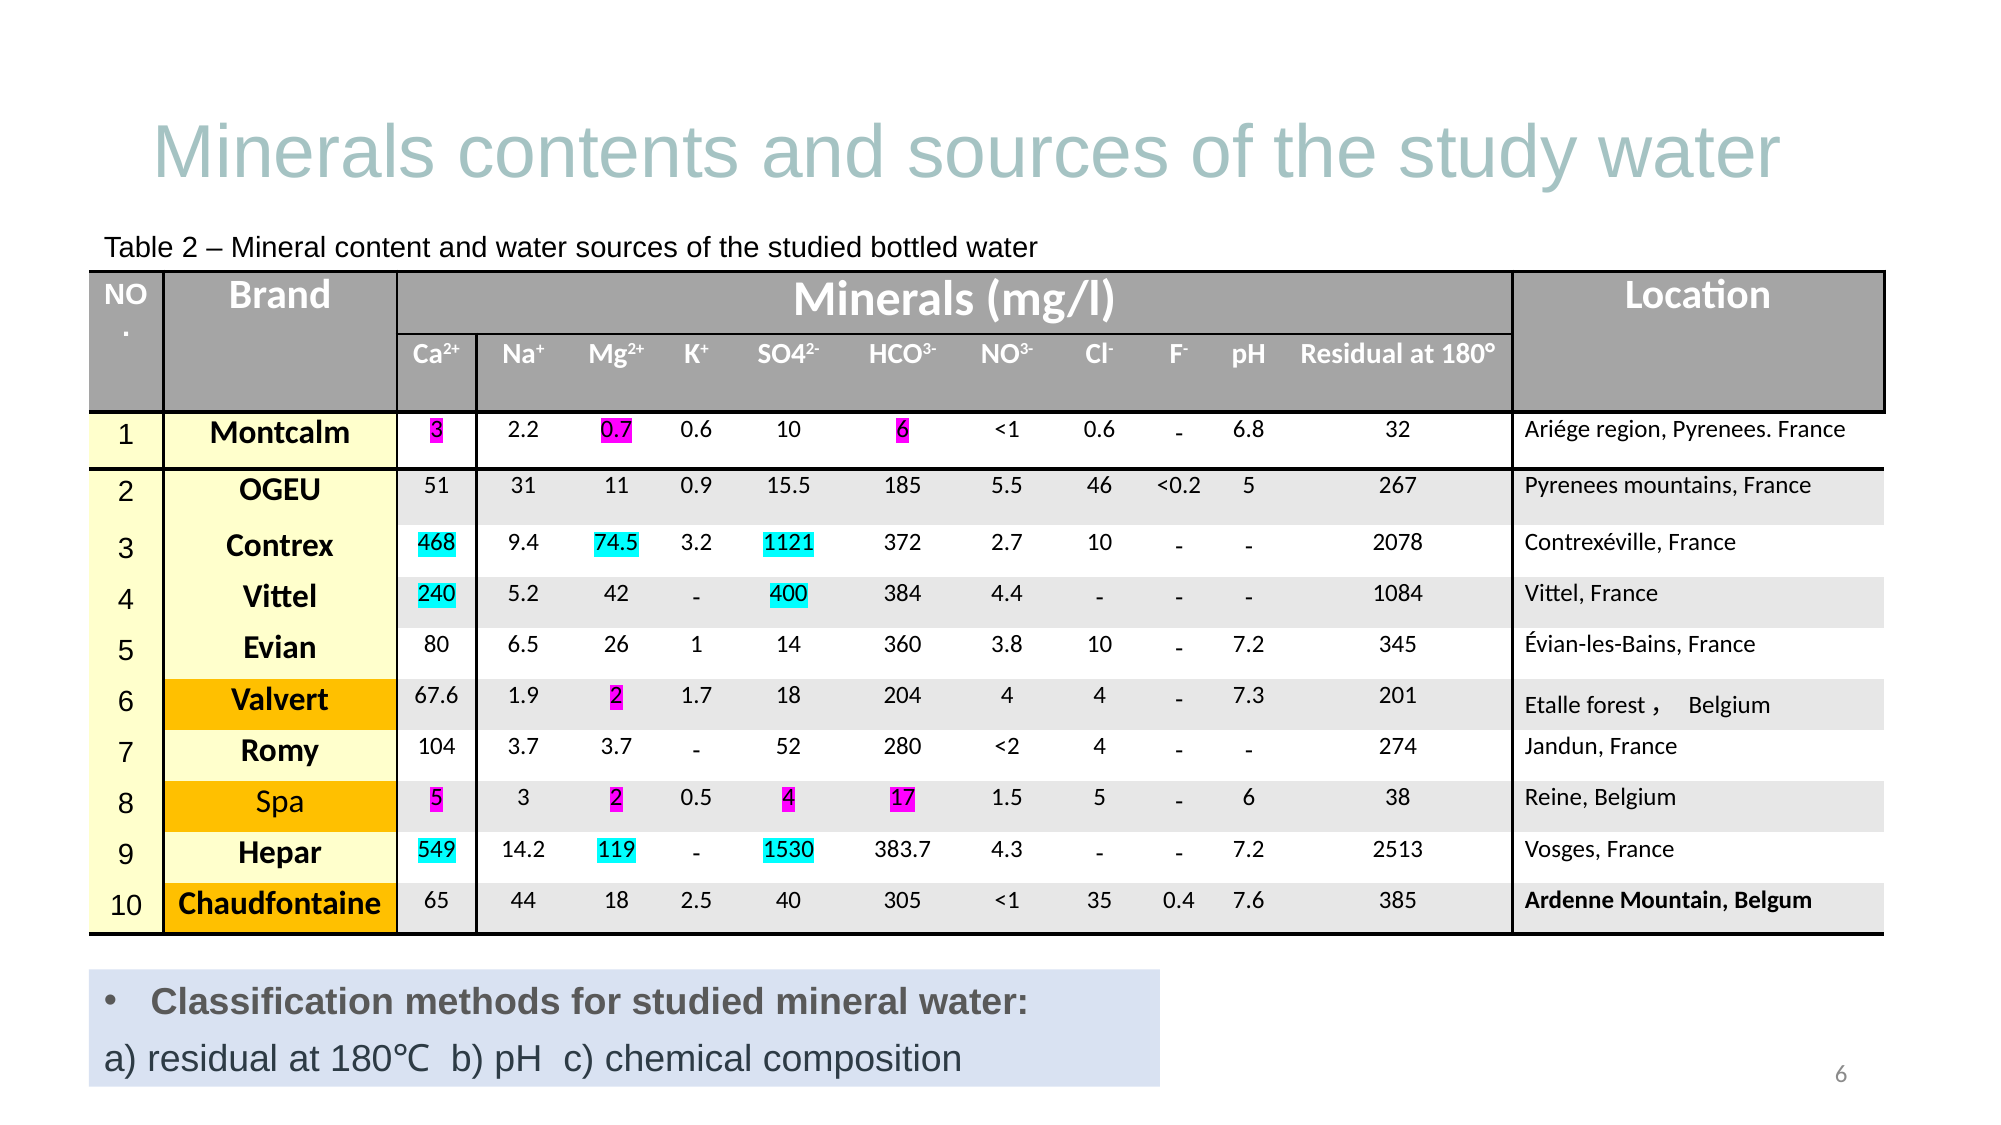

# Minerals contents and sources of the study water
Table 2 – Mineral content and water sources of the studied bottled water
| NO. | Brand | Minerals (mg/l) |  |  |  |  |  |  |  |  |  |  | Location |
| --- | --- | --- | --- | --- | --- | --- | --- | --- | --- | --- | --- | --- | --- |
|  | Brand | Ca2+ | Na+ | Mg2+ | K+ | SO42- | HCO3- | NO3- | Cl- | F- | pH | Residual at 180° | Location |
| 1 | Montcalm | 3 | 2.2 | 0.7 | 0.6 | 10 | 6 | <1 | 0.6 | - | 6.8 | 32 | Ariége region, Pyrenees. France |
| 2 | OGEU | 51 | 31 | 11 | 0.9 | 15.5 | 185 | 5.5 | 46 | <0.2 | 5 | 267 | Pyrenees mountains, France |
| 3 | Contrex | 468 | 9.4 | 74.5 | 3.2 | 1121 | 372 | 2.7 | 10 | - | - | 2078 | Contrexéville, France |
| 4 | Vittel | 240 | 5.2 | 42 | - | 400 | 384 | 4.4 | - | - | - | 1084 | Vittel, France |
| 5 | Evian | 80 | 6.5 | 26 | 1 | 14 | 360 | 3.8 | 10 | - | 7.2 | 345 | Évian-les-Bains, France |
| 6 | Valvert | 67.6 | 1.9 | 2 | 1.7 | 18 | 204 | 4 | 4 | - | 7.3 | 201 | Etalle forest， Belgium |
| 7 | Romy | 104 | 3.7 | 3.7 | - | 52 | 280 | <2 | 4 | - | - | 274 | Jandun, France |
| 8 | Spa | 5 | 3 | 2 | 0.5 | 4 | 17 | 1.5 | 5 | - | 6 | 38 | Reine, Belgium |
| 9 | Hepar | 549 | 14.2 | 119 | - | 1530 | 383.7 | 4.3 | - | - | 7.2 | 2513 | Vosges, France |
| 10 | Chaudfontaine | 65 | 44 | 18 | 2.5 | 40 | 305 | <1 | 35 | 0.4 | 7.6 | 385 | Ardenne Mountain, Belgum |
Classification methods for studied mineral water:
a) residual at 180℃  b) pH  c) chemical composition
6